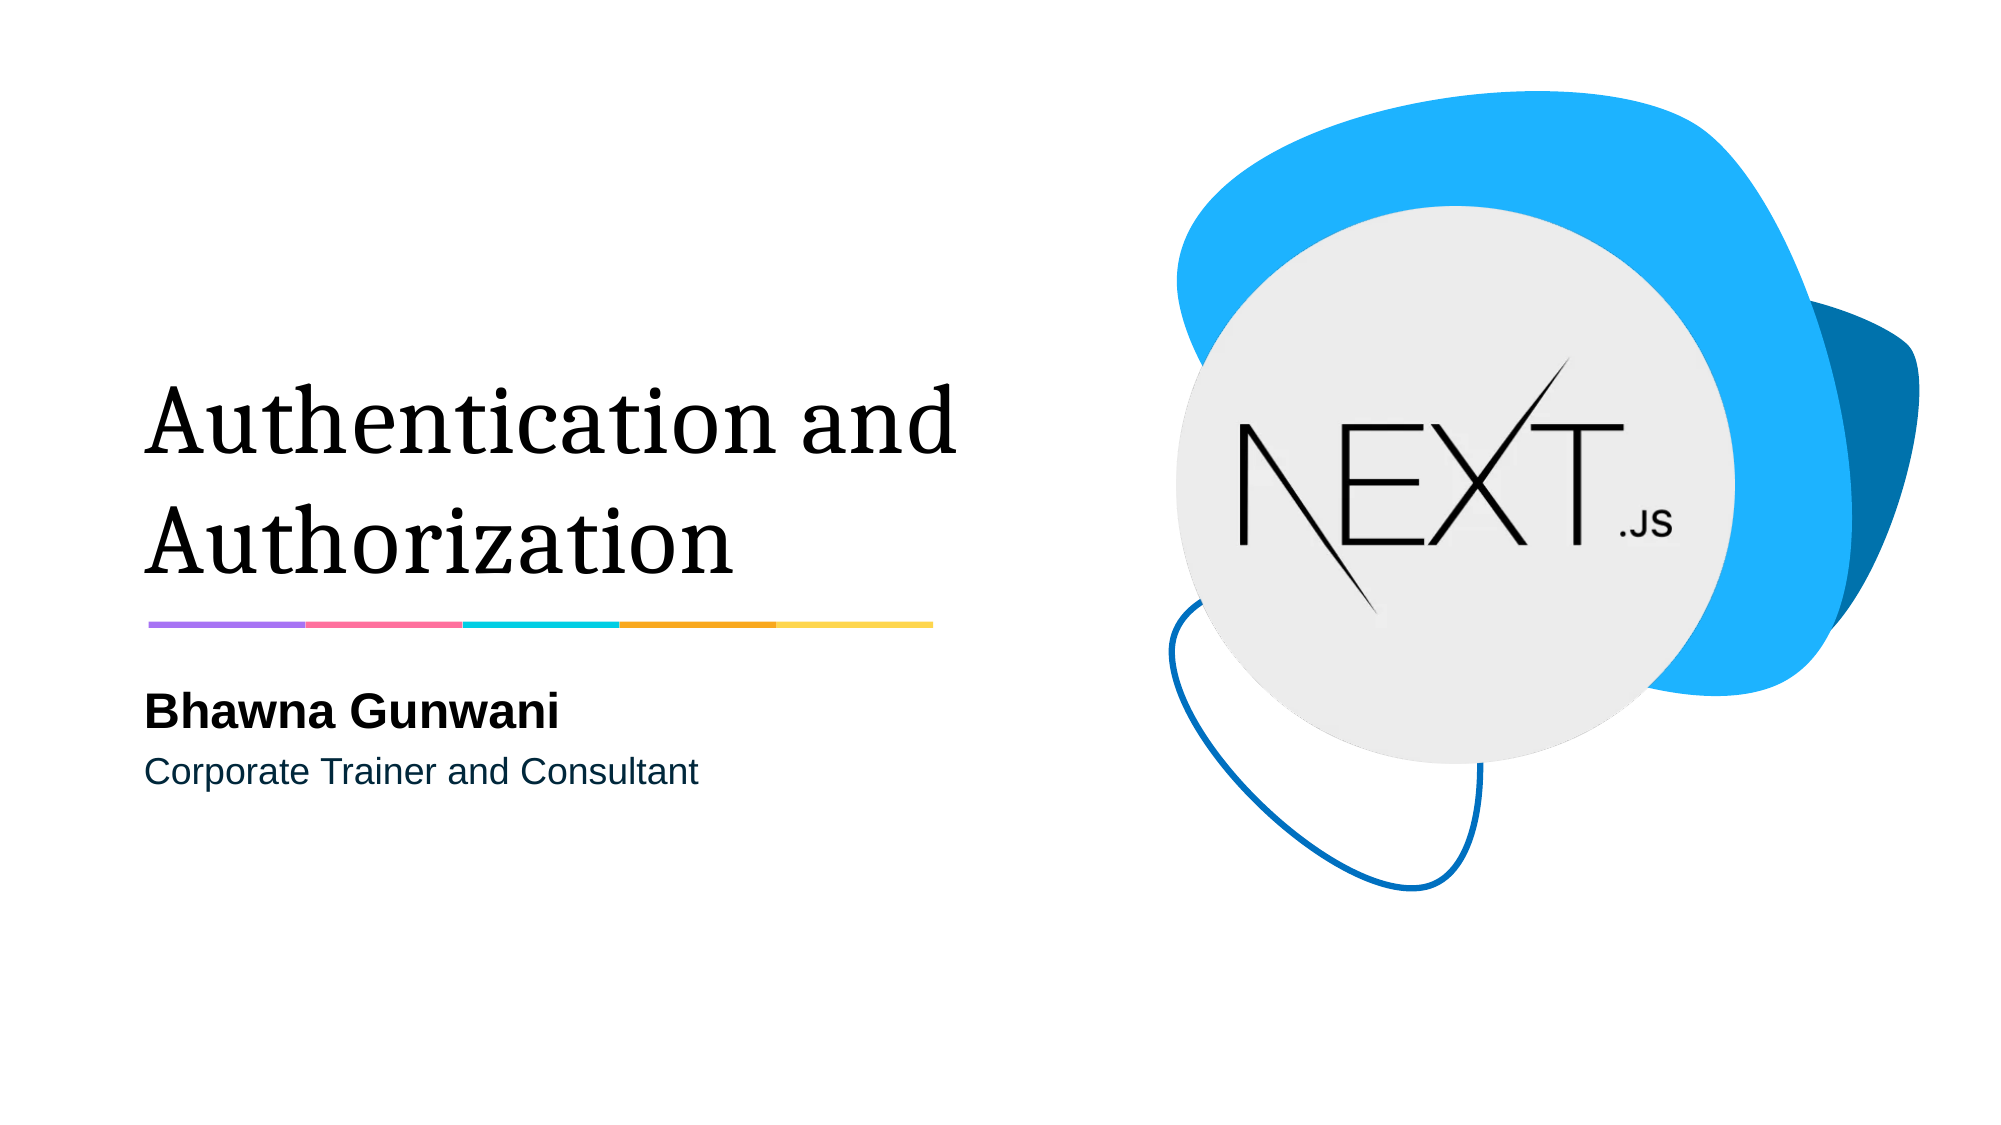

# Authentication and Authorization
Bhawna Gunwani
Corporate Trainer and Consultant